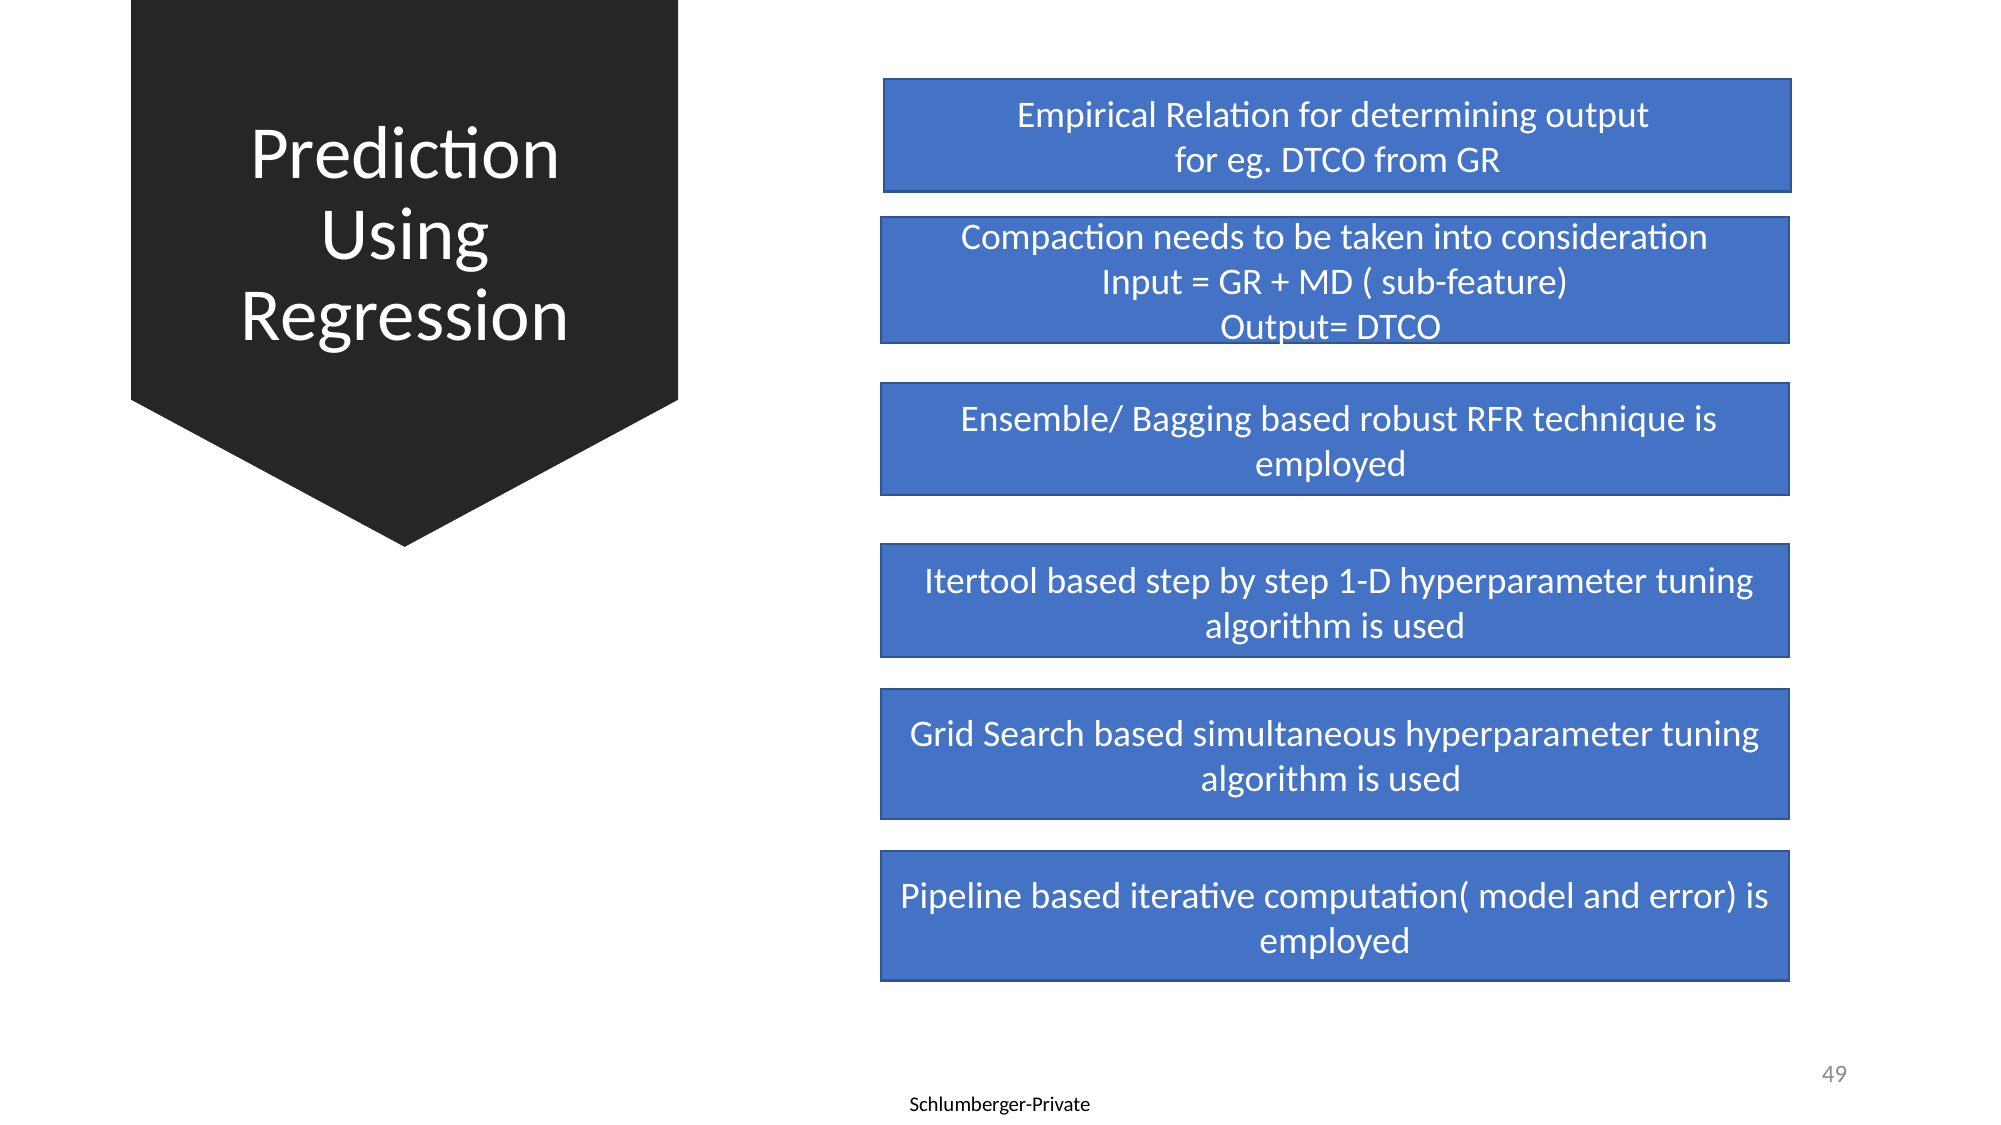

# Prediction Using Regression
Empirical Relation for determining output
for eg. DTCO from GR
Compaction needs to be taken into consideration
Input = GR + MD ( sub-feature)
Output= DTCO
 Ensemble/ Bagging based robust RFR technique is employed
 Itertool based step by step 1-D hyperparameter tuning algorithm is used
Grid Search based simultaneous hyperparameter tuning algorithm is used
Pipeline based iterative computation( model and error) is employed
49